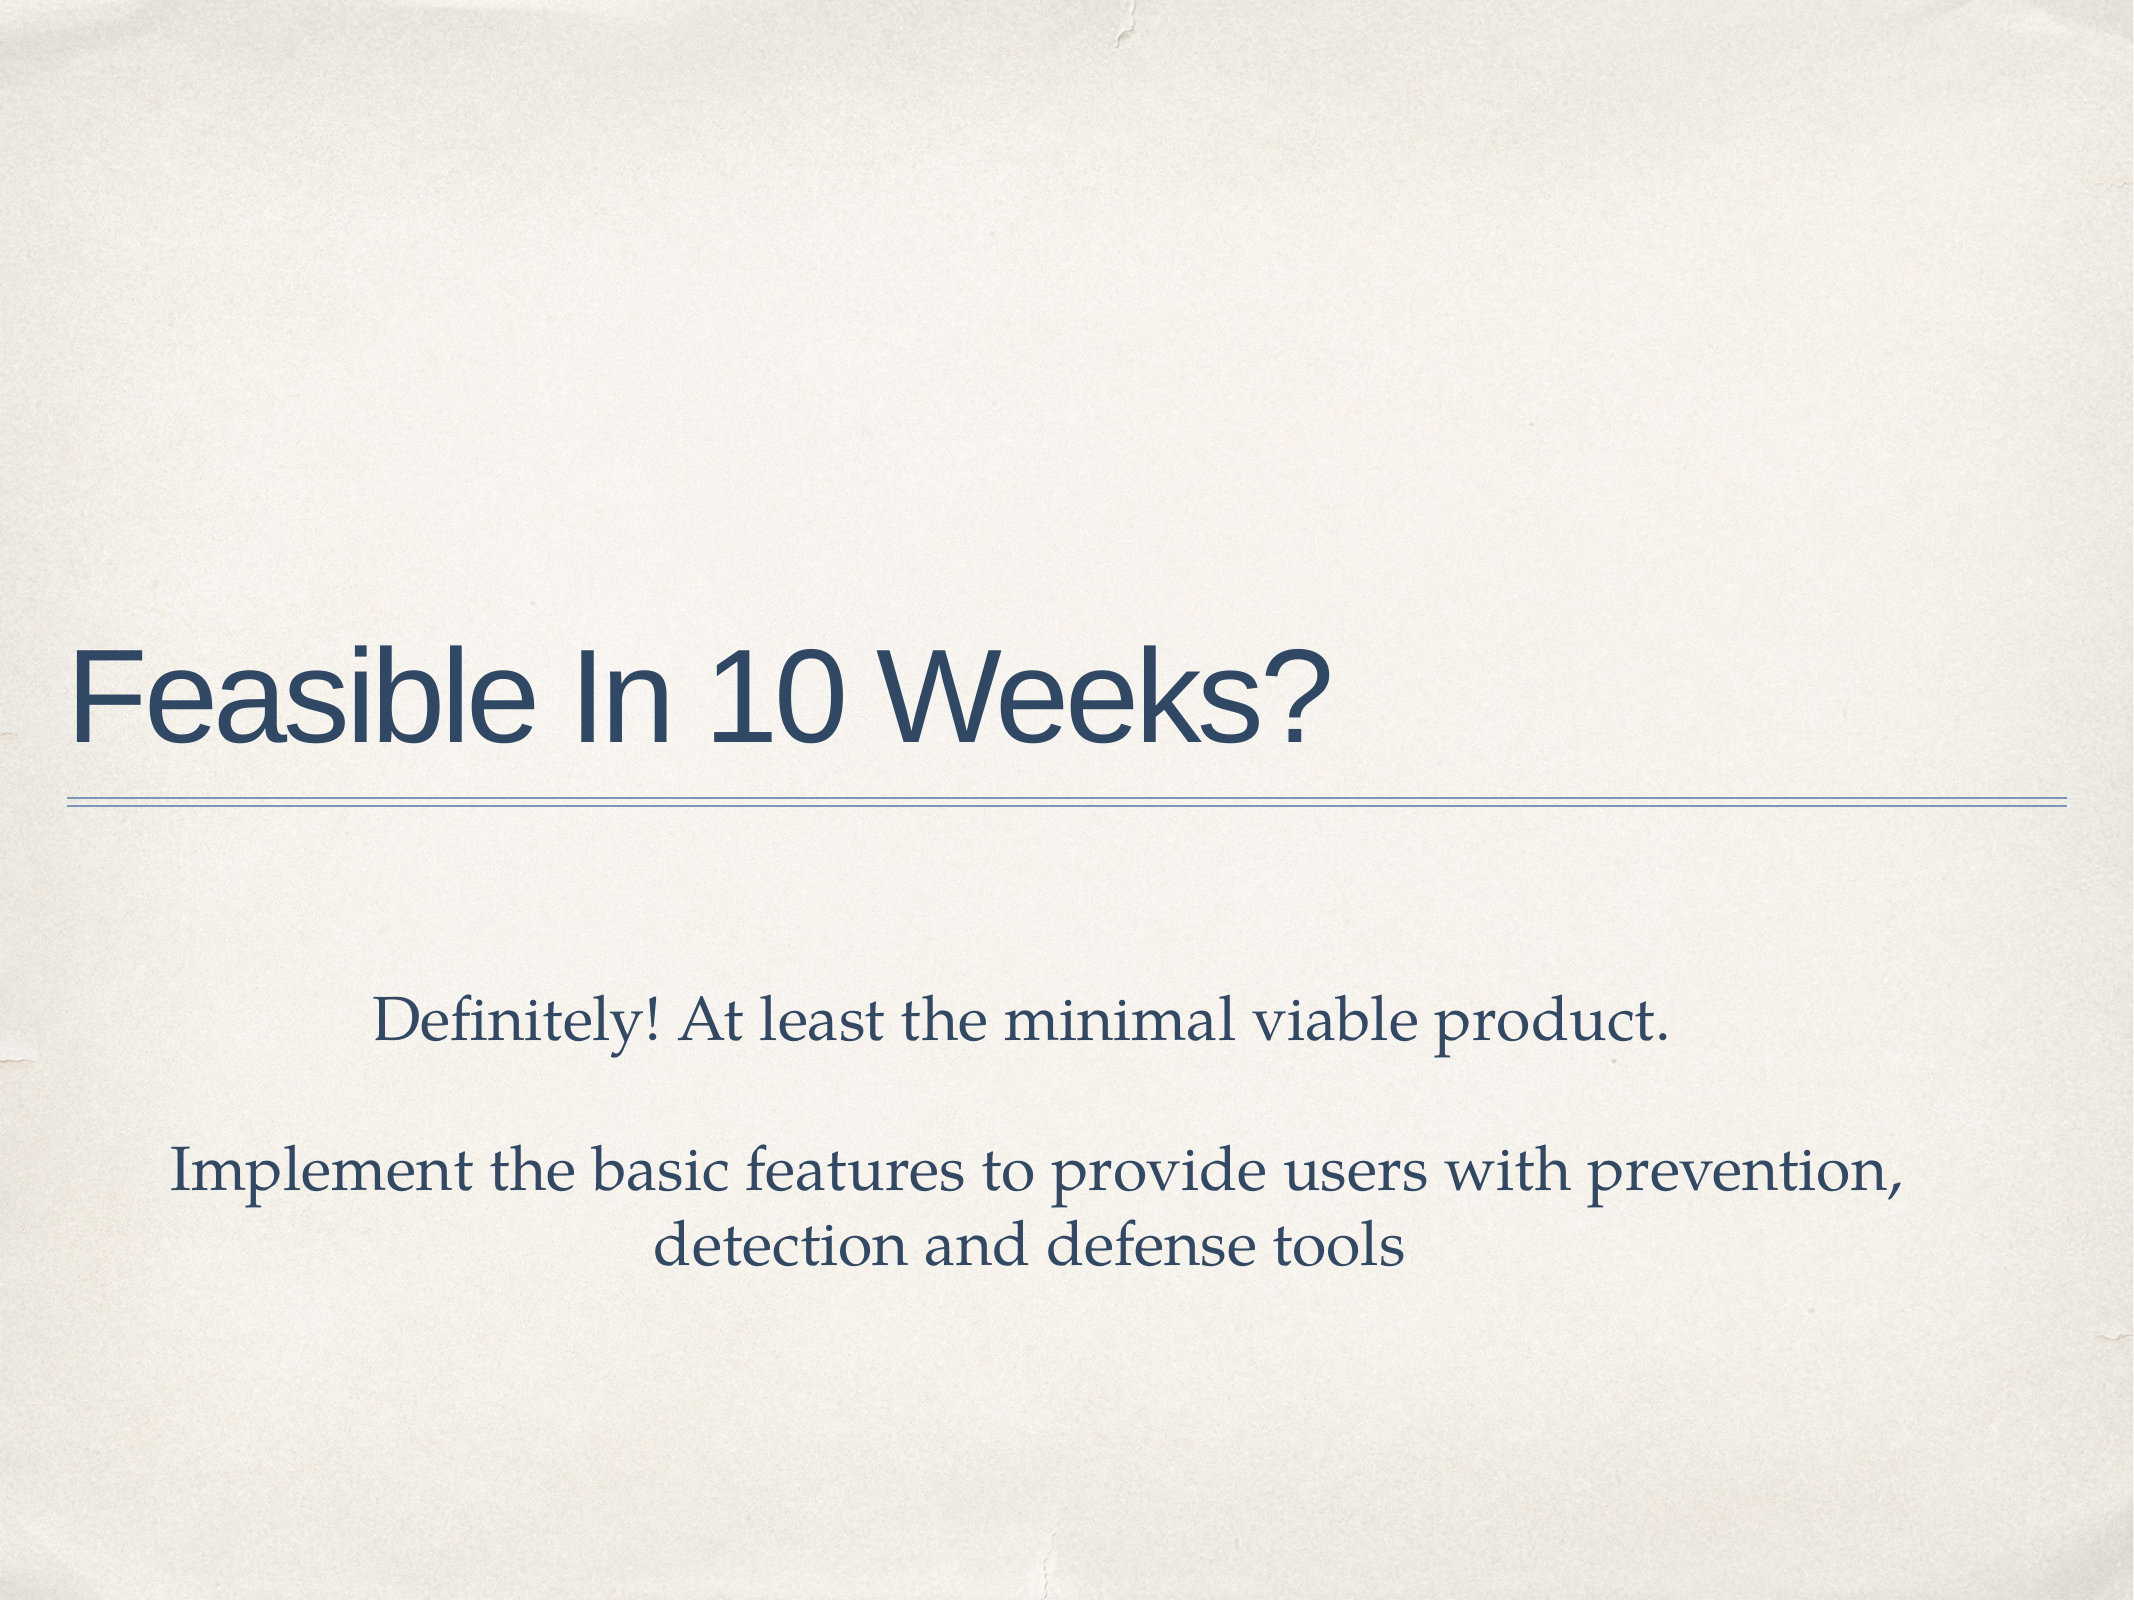

# Feasible In 10 Weeks?
Definitely! At least the minimal viable product.

 Implement the basic features to provide users with prevention, detection and defense tools